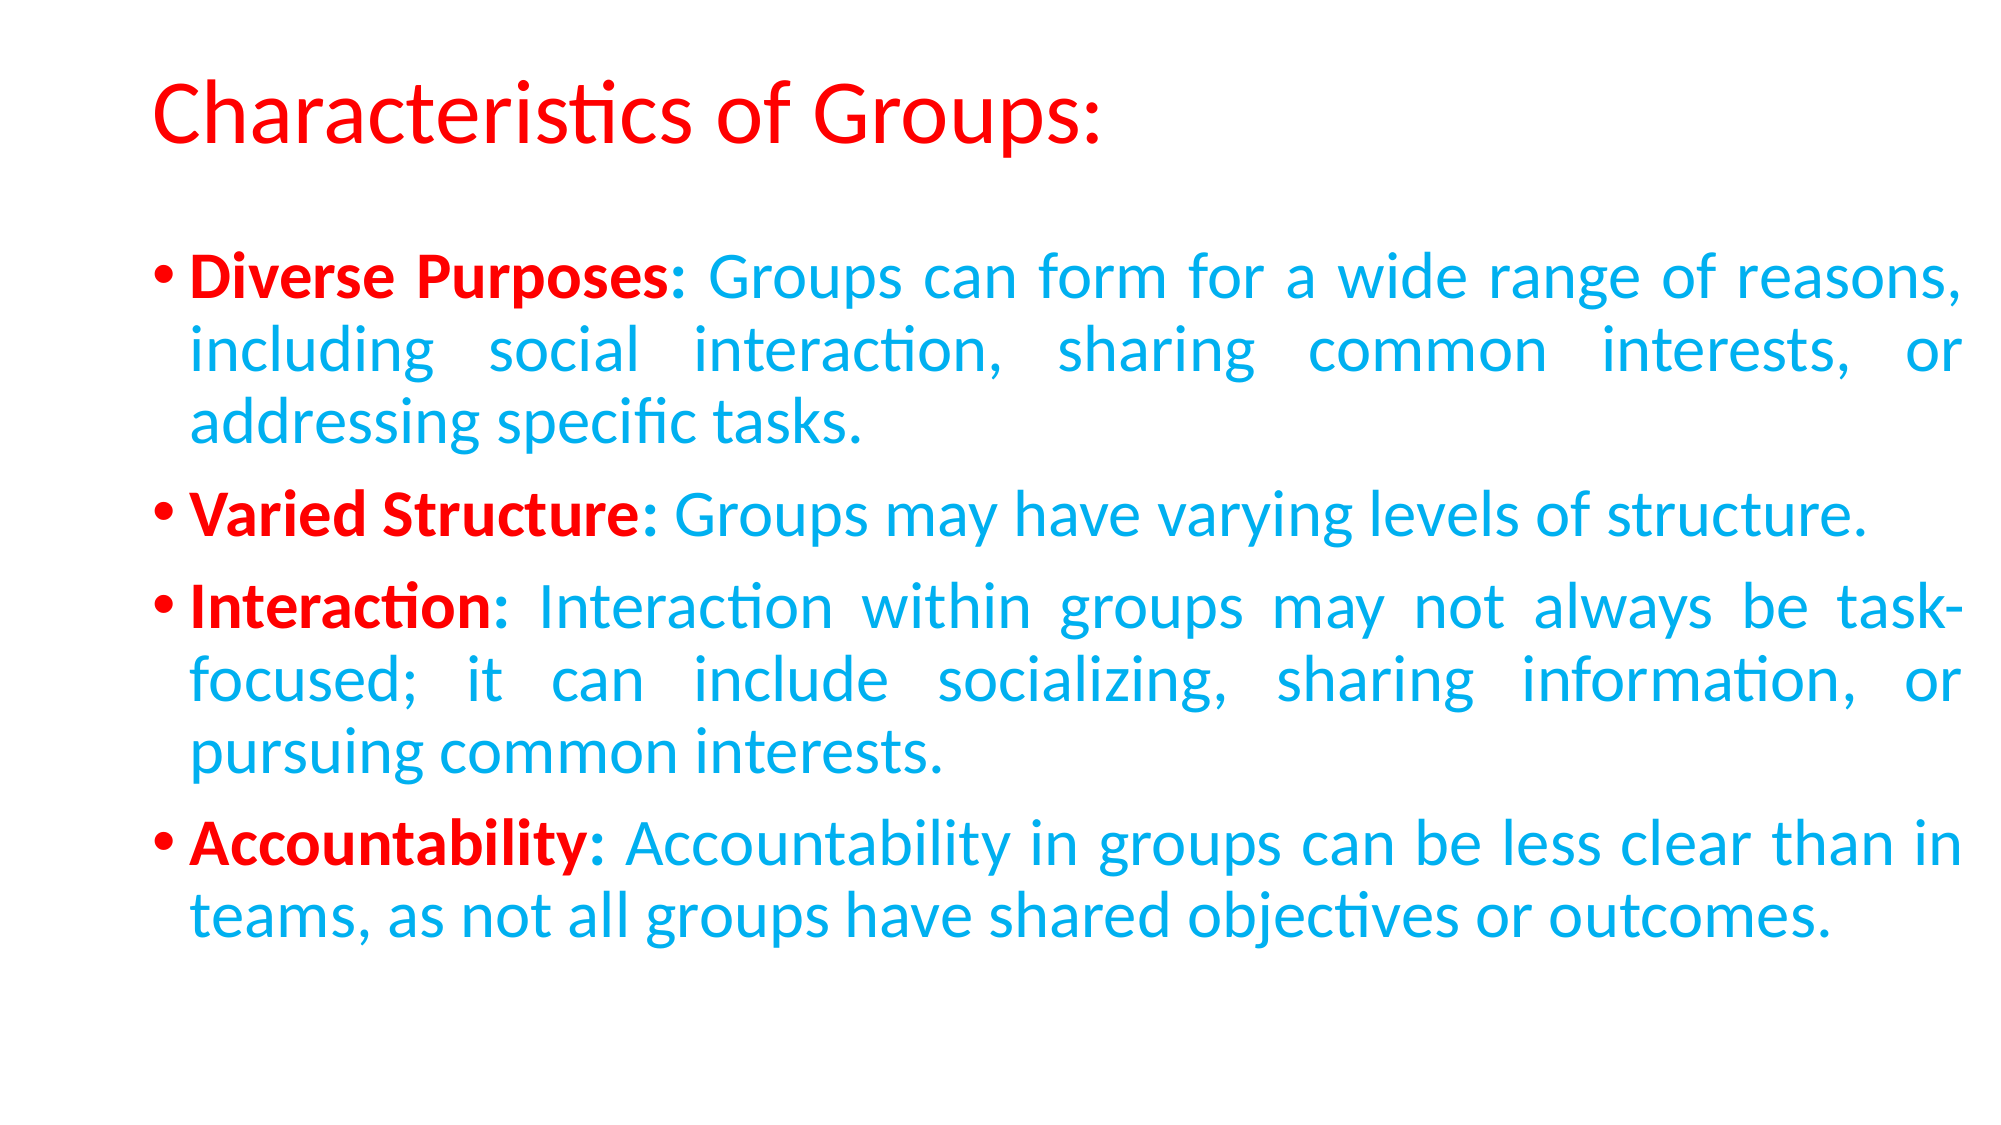

# Characteristics of Groups:
Diverse Purposes: Groups can form for a wide range of reasons, including social interaction, sharing common interests, or addressing specific tasks.
Varied Structure: Groups may have varying levels of structure.
Interaction: Interaction within groups may not always be task-focused; it can include socializing, sharing information, or pursuing common interests.
Accountability: Accountability in groups can be less clear than in teams, as not all groups have shared objectives or outcomes.